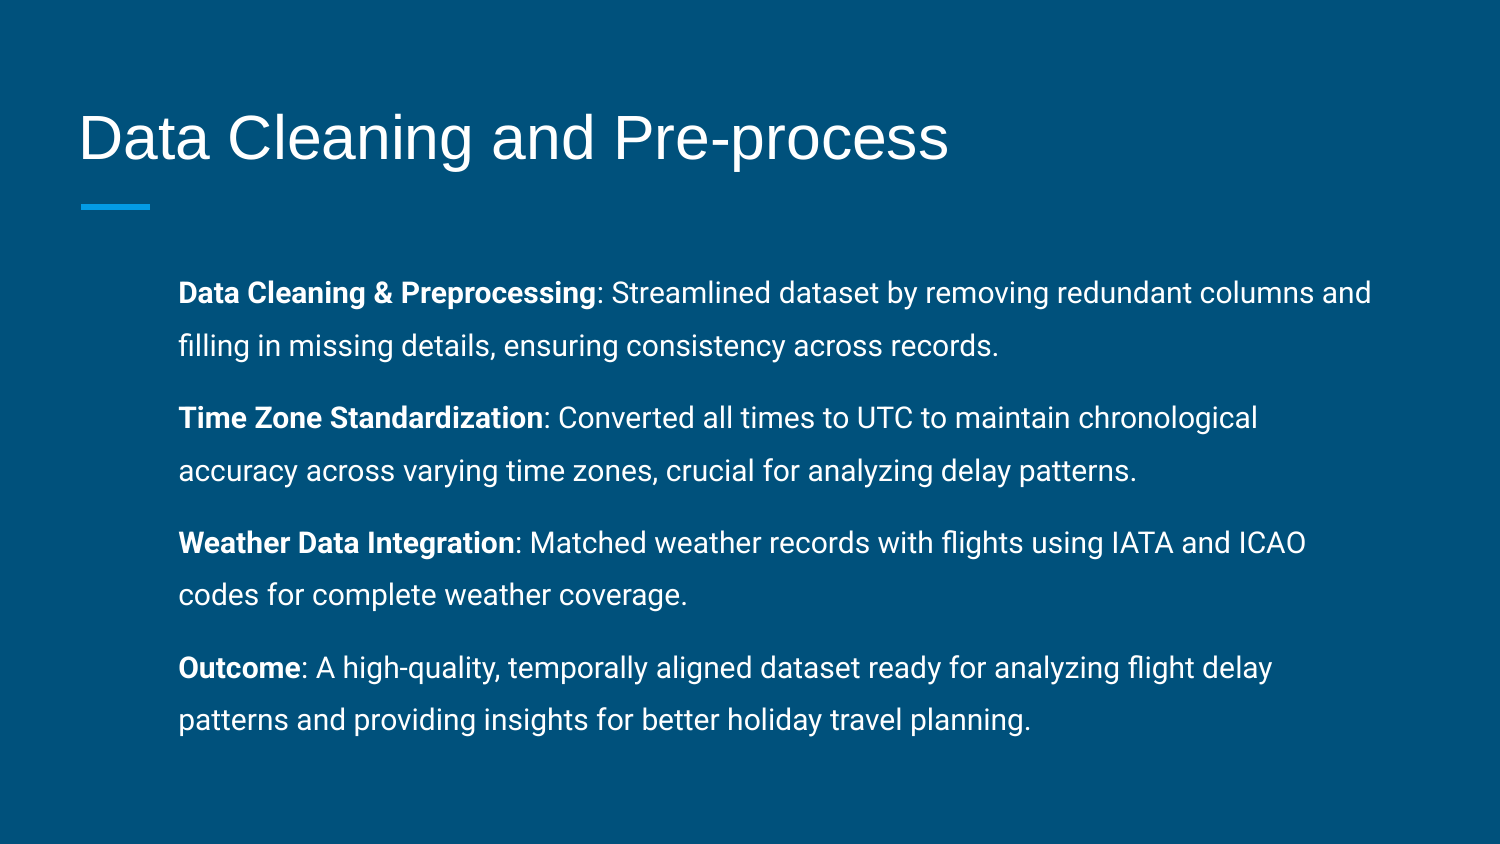

# Data Cleaning and Pre-process
Data Cleaning & Preprocessing: Streamlined dataset by removing redundant columns and filling in missing details, ensuring consistency across records.
Time Zone Standardization: Converted all times to UTC to maintain chronological accuracy across varying time zones, crucial for analyzing delay patterns.
Weather Data Integration: Matched weather records with flights using IATA and ICAO codes for complete weather coverage.
Outcome: A high-quality, temporally aligned dataset ready for analyzing flight delay patterns and providing insights for better holiday travel planning.